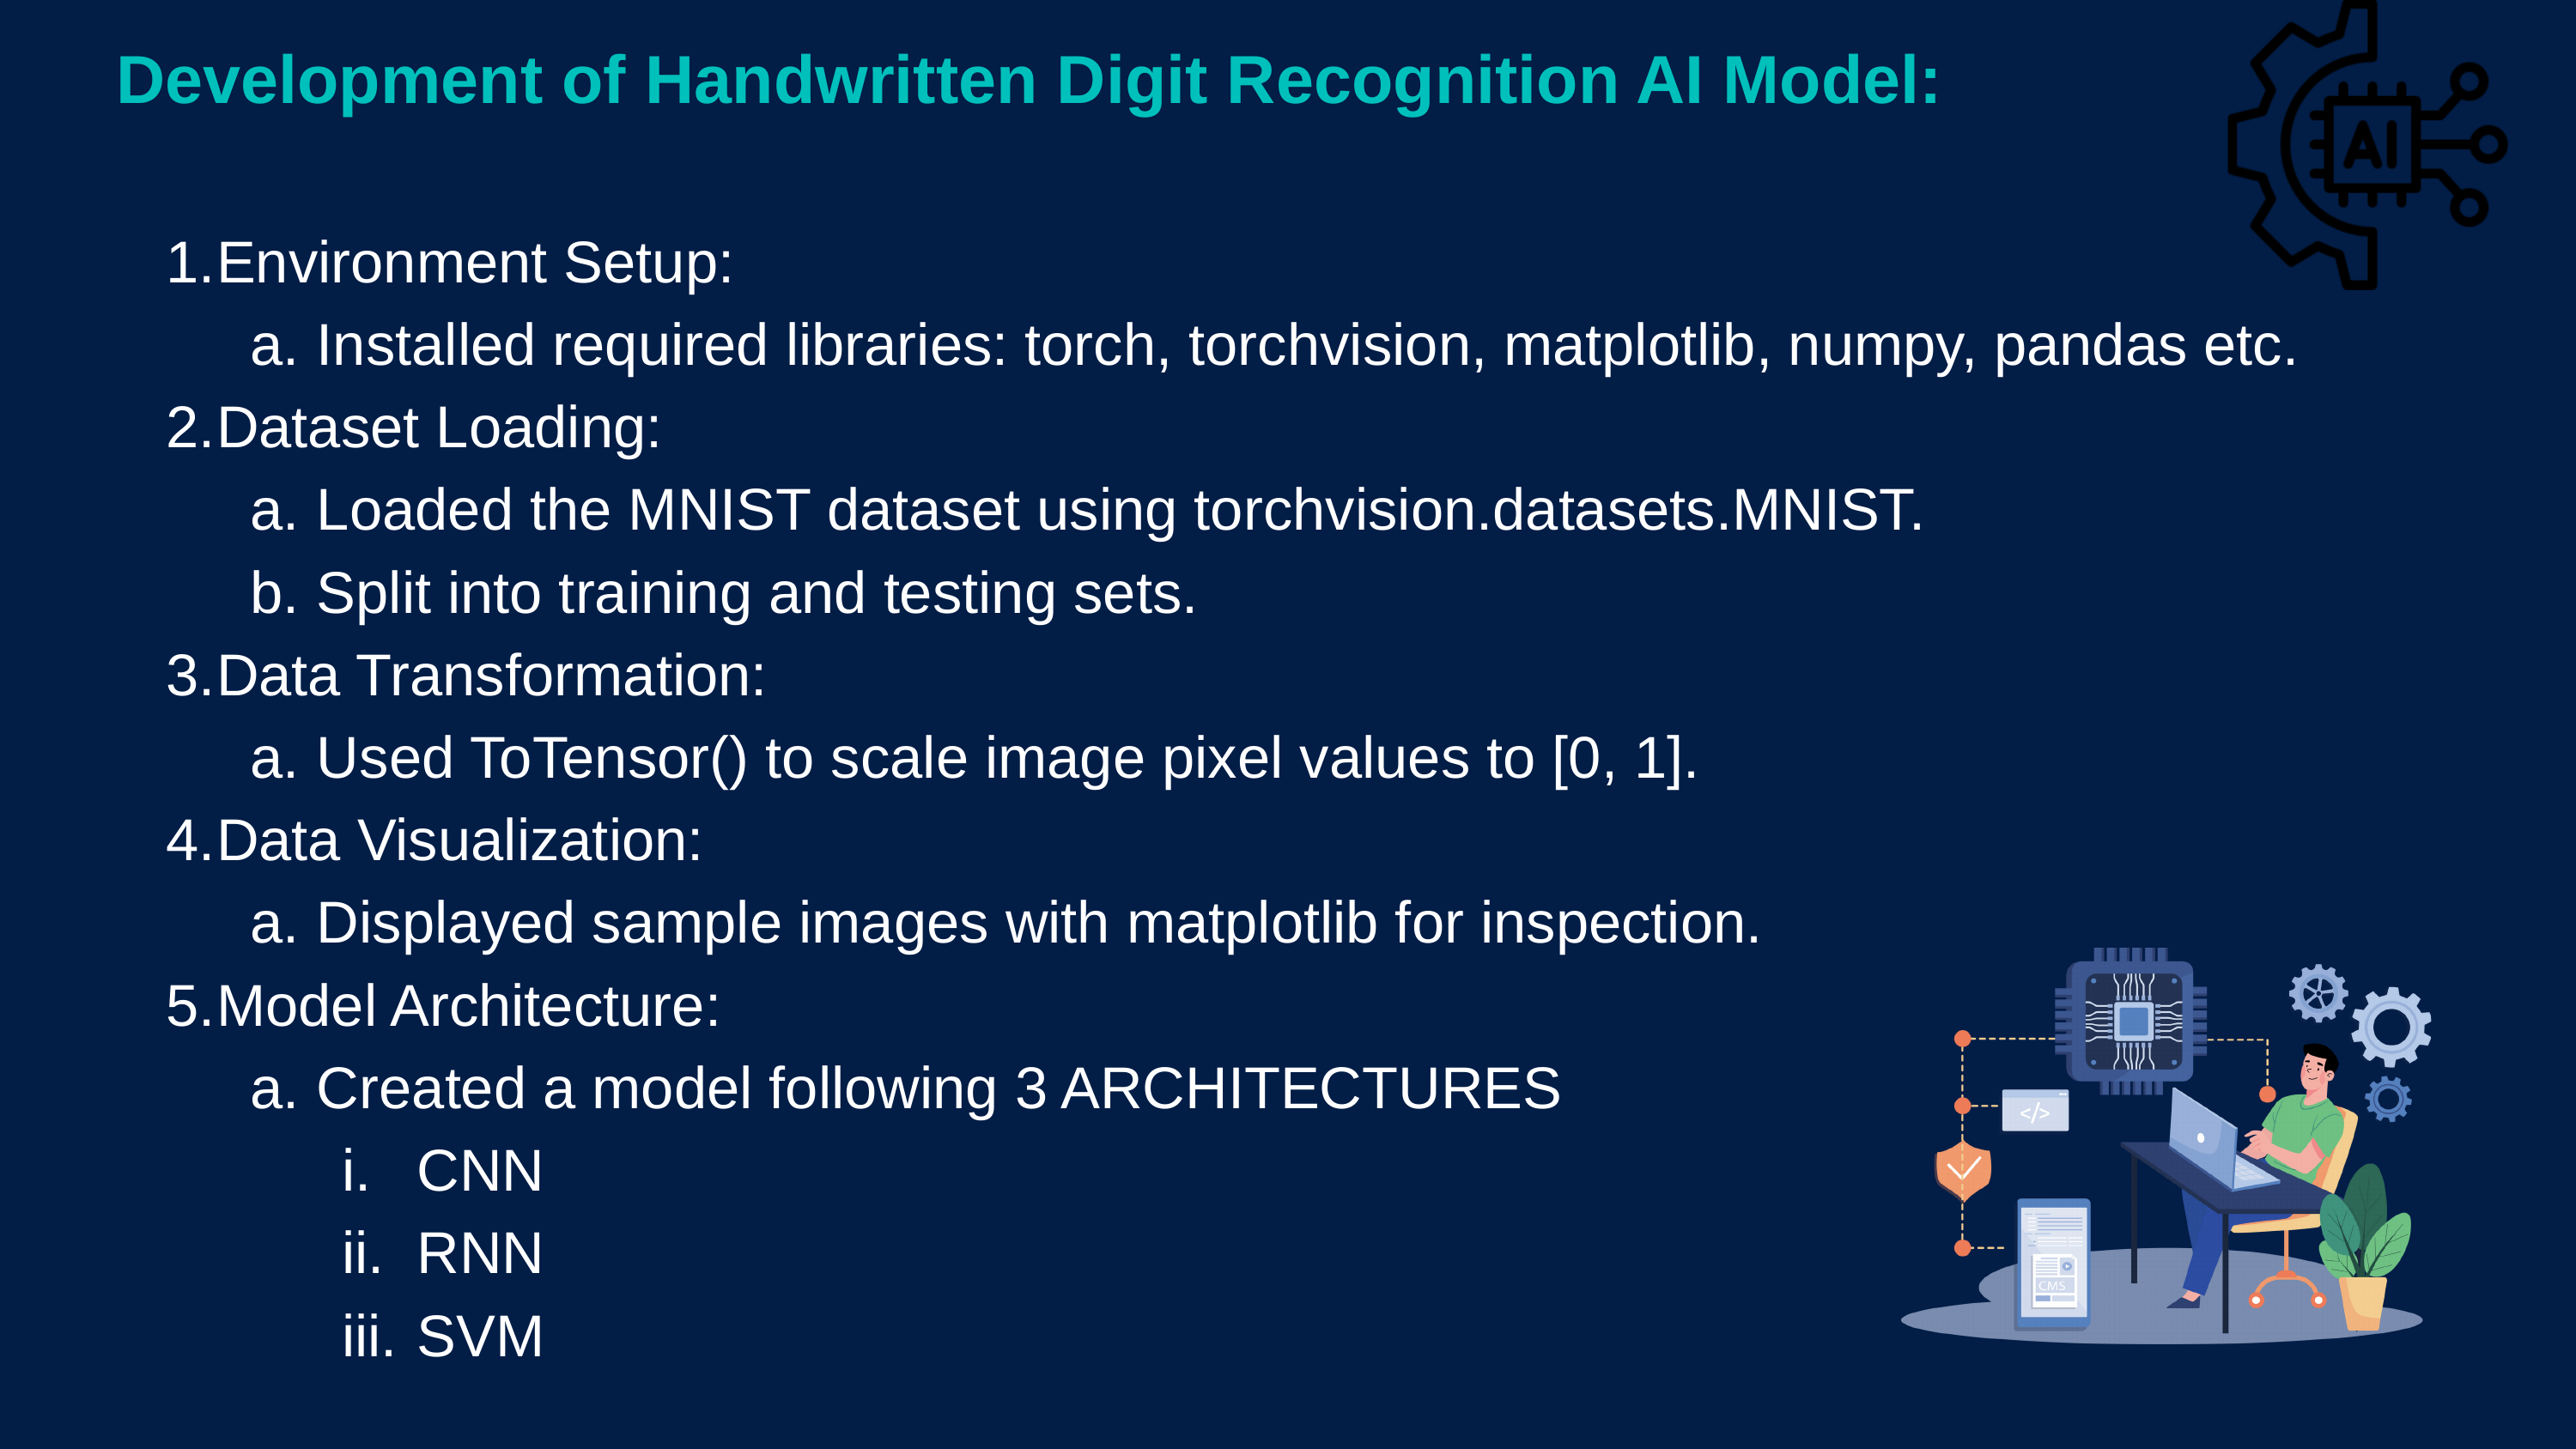

Development of Handwritten Digit Recognition AI Model:

Environment Setup:
Installed required libraries: torch, torchvision, matplotlib, numpy, pandas etc.
Dataset Loading:
Loaded the MNIST dataset using torchvision.datasets.MNIST.
Split into training and testing sets.
Data Transformation:
Used ToTensor() to scale image pixel values to [0, 1].
Data Visualization:
Displayed sample images with matplotlib for inspection.
Model Architecture:
Created a model following 3 ARCHITECTURES
CNN
RNN
SVM